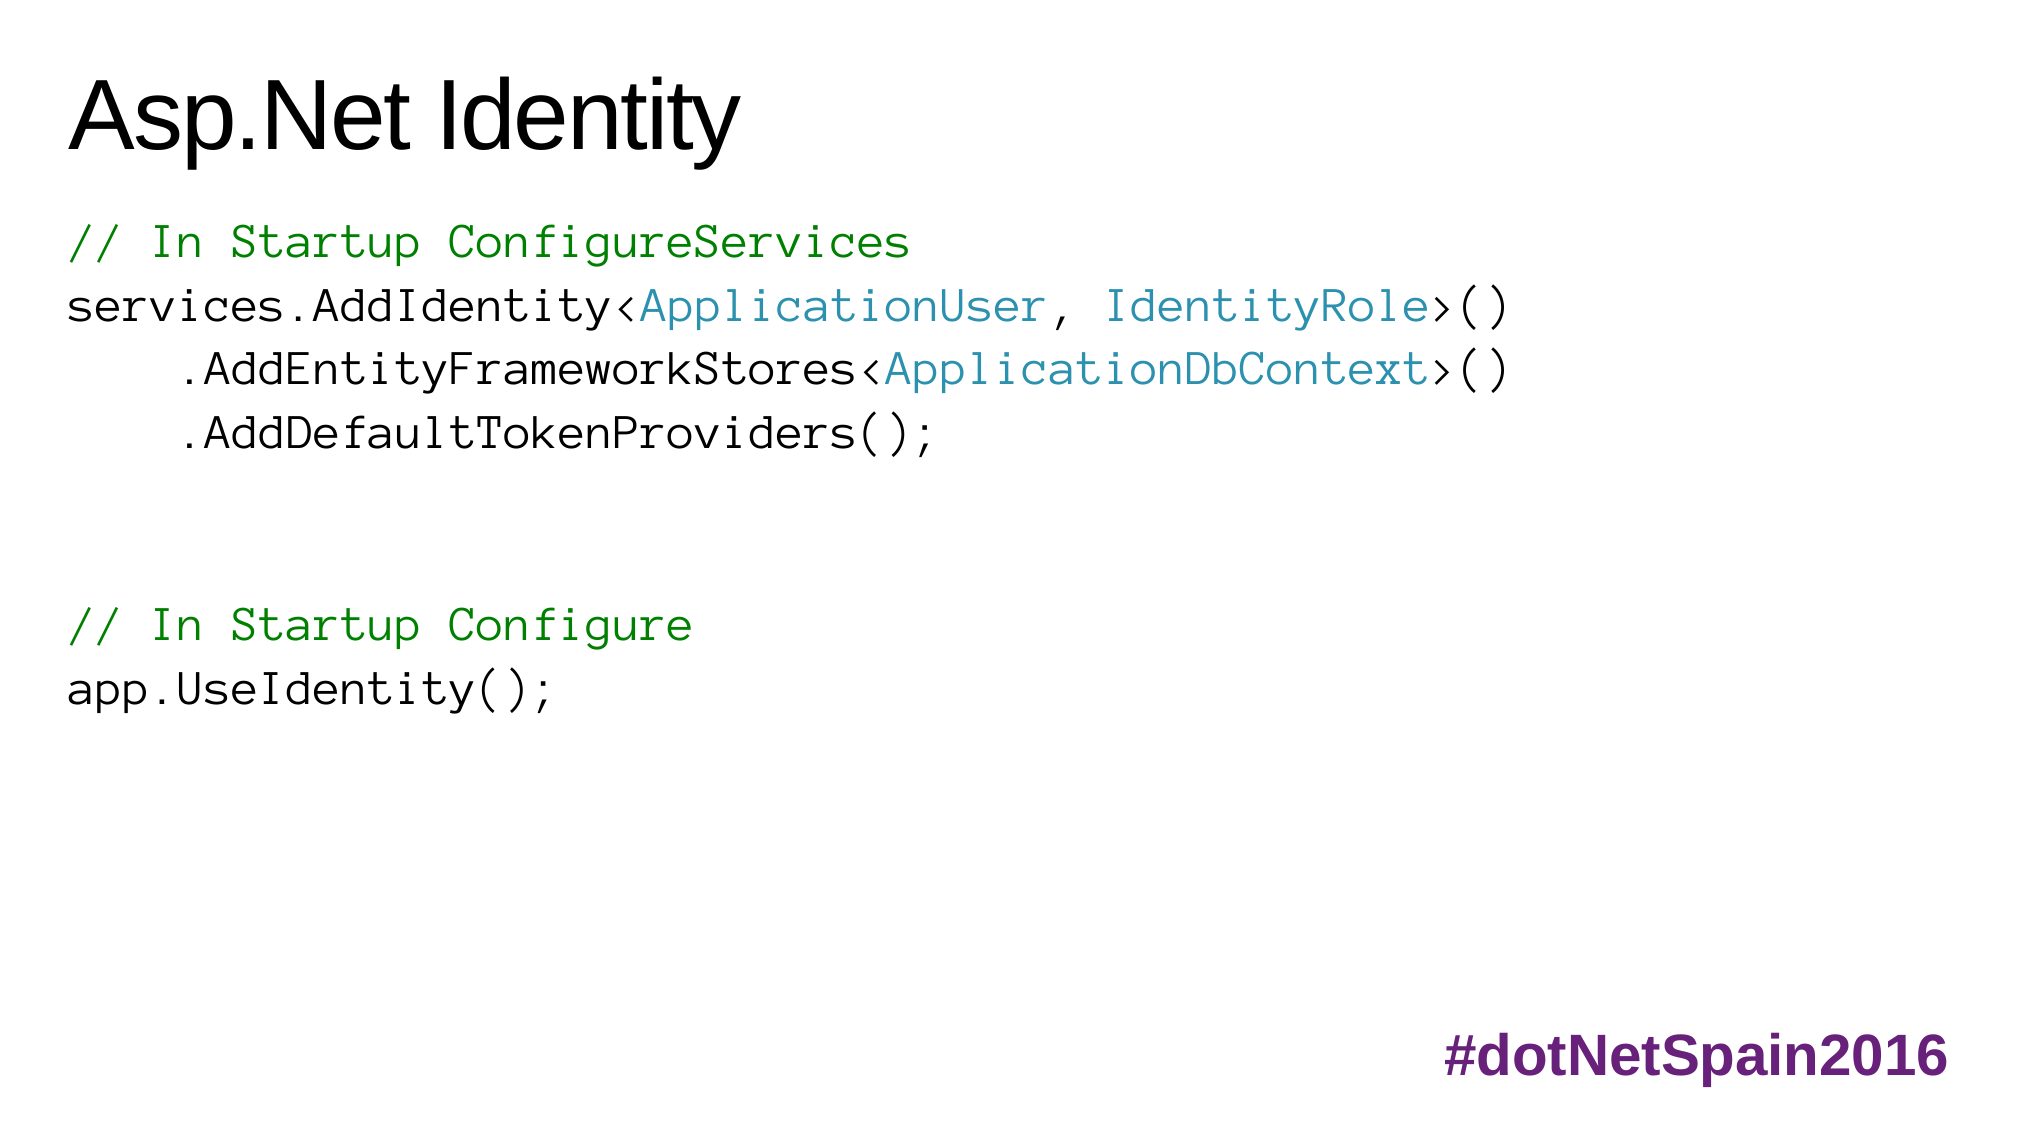

# Asp.Net Identity
// In Startup ConfigureServices
services.AddIdentity<ApplicationUser, IdentityRole>()
    .AddEntityFrameworkStores<ApplicationDbContext>()
    .AddDefaultTokenProviders();

// In Startup Configure
app.UseIdentity();